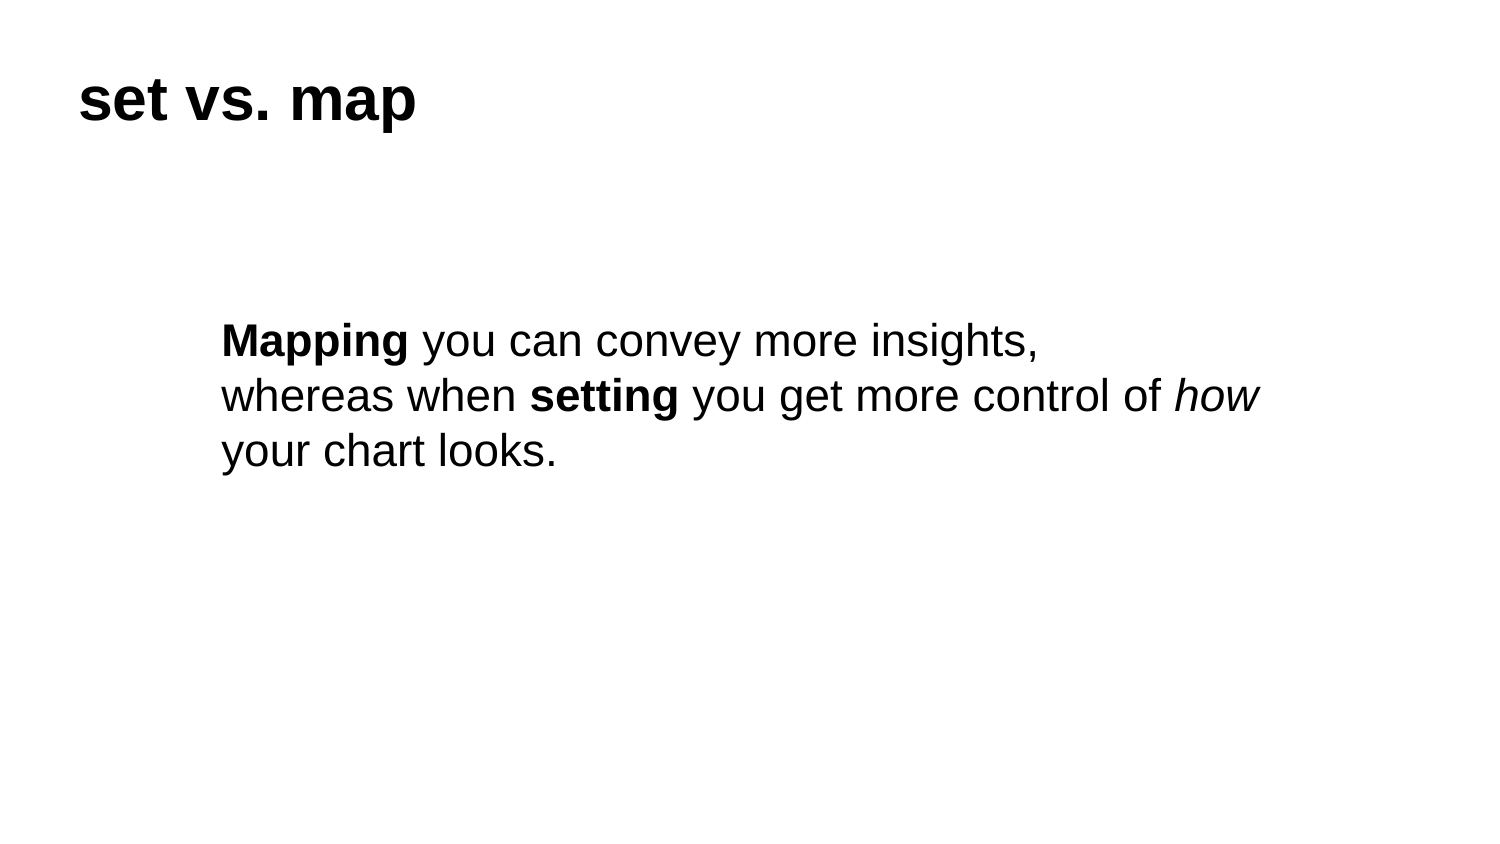

# set vs. map
Mapping you can convey more insights,
whereas when setting you get more control of how your chart looks.